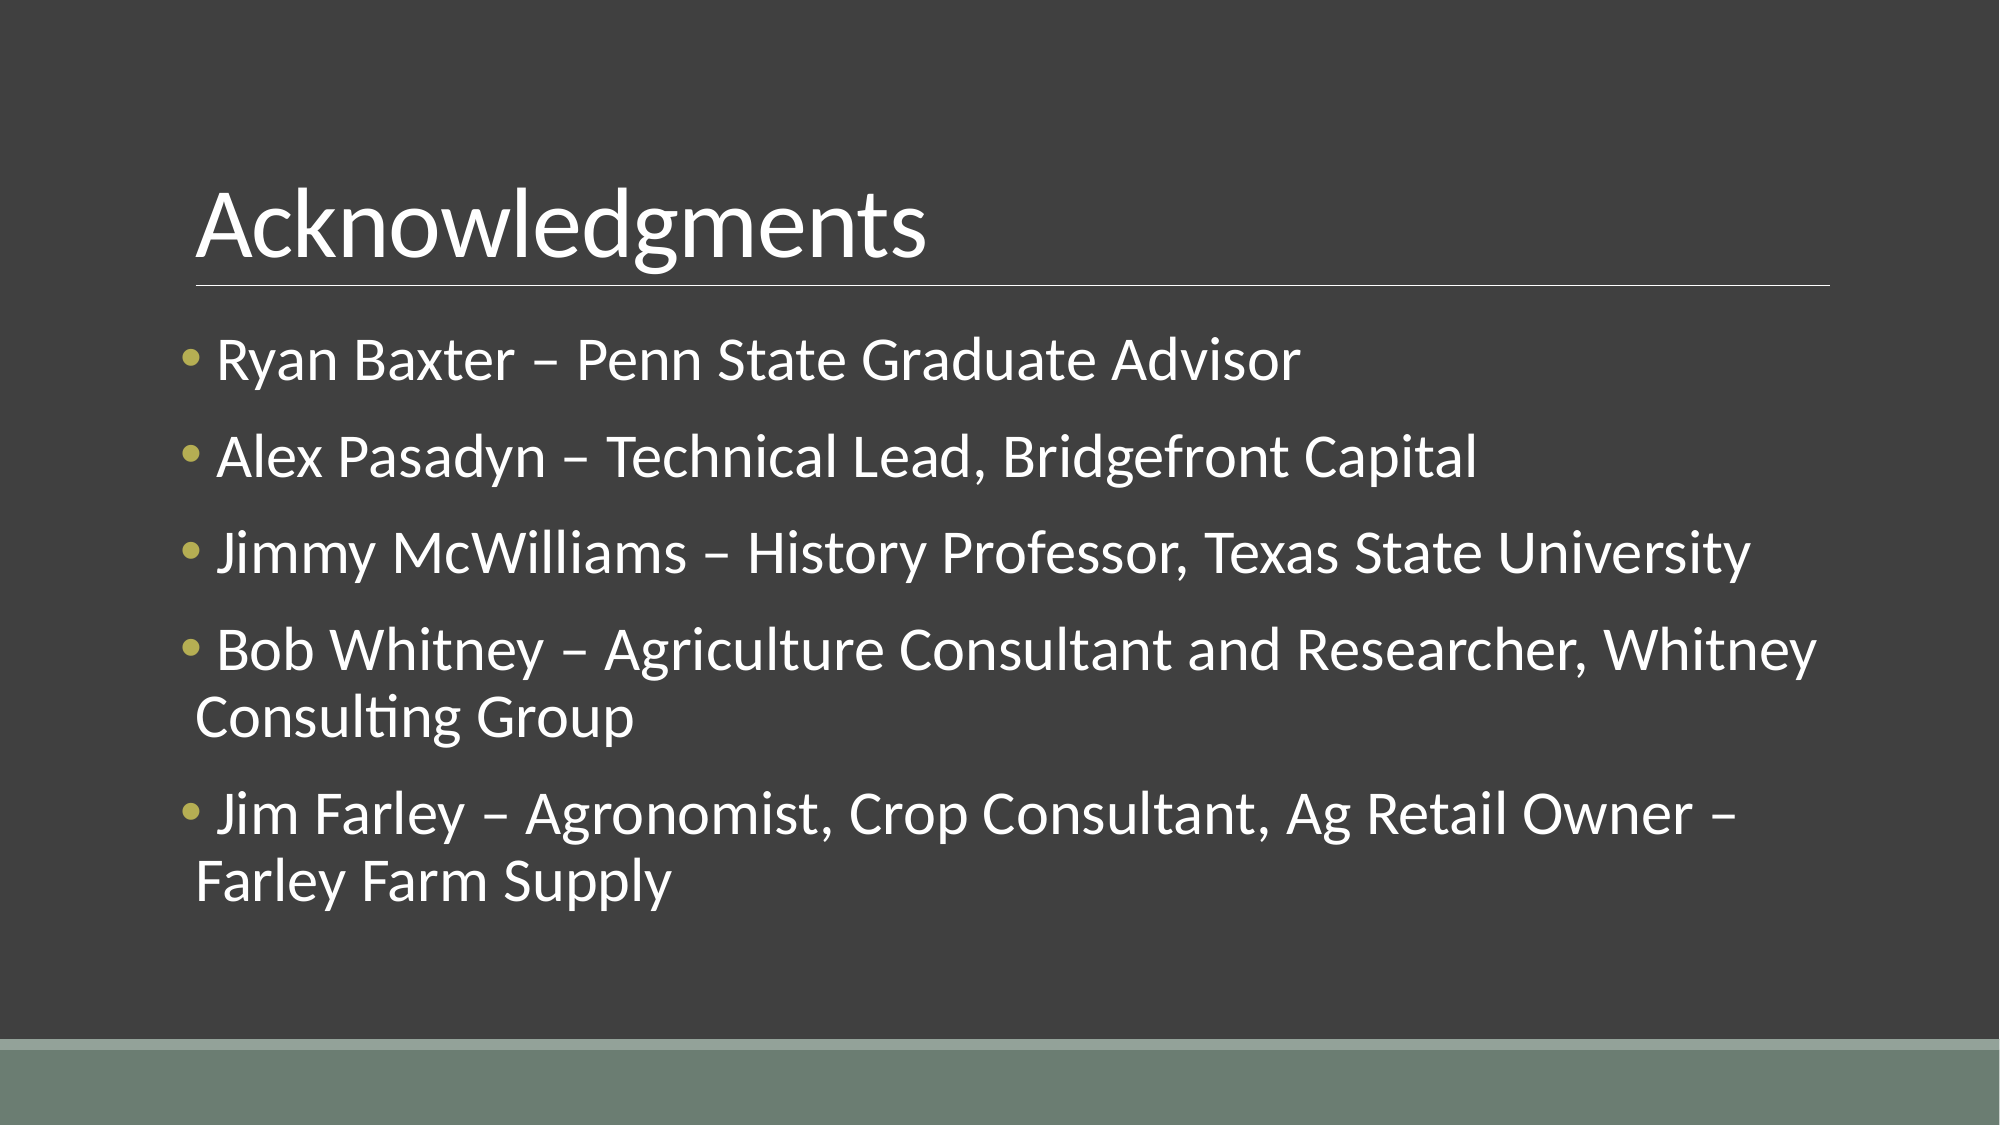

# Acknowledgments
 Ryan Baxter – Penn State Graduate Advisor
 Alex Pasadyn – Technical Lead, Bridgefront Capital
 Jimmy McWilliams – History Professor, Texas State University
 Bob Whitney – Agriculture Consultant and Researcher, Whitney Consulting Group
 Jim Farley – Agronomist, Crop Consultant, Ag Retail Owner – Farley Farm Supply